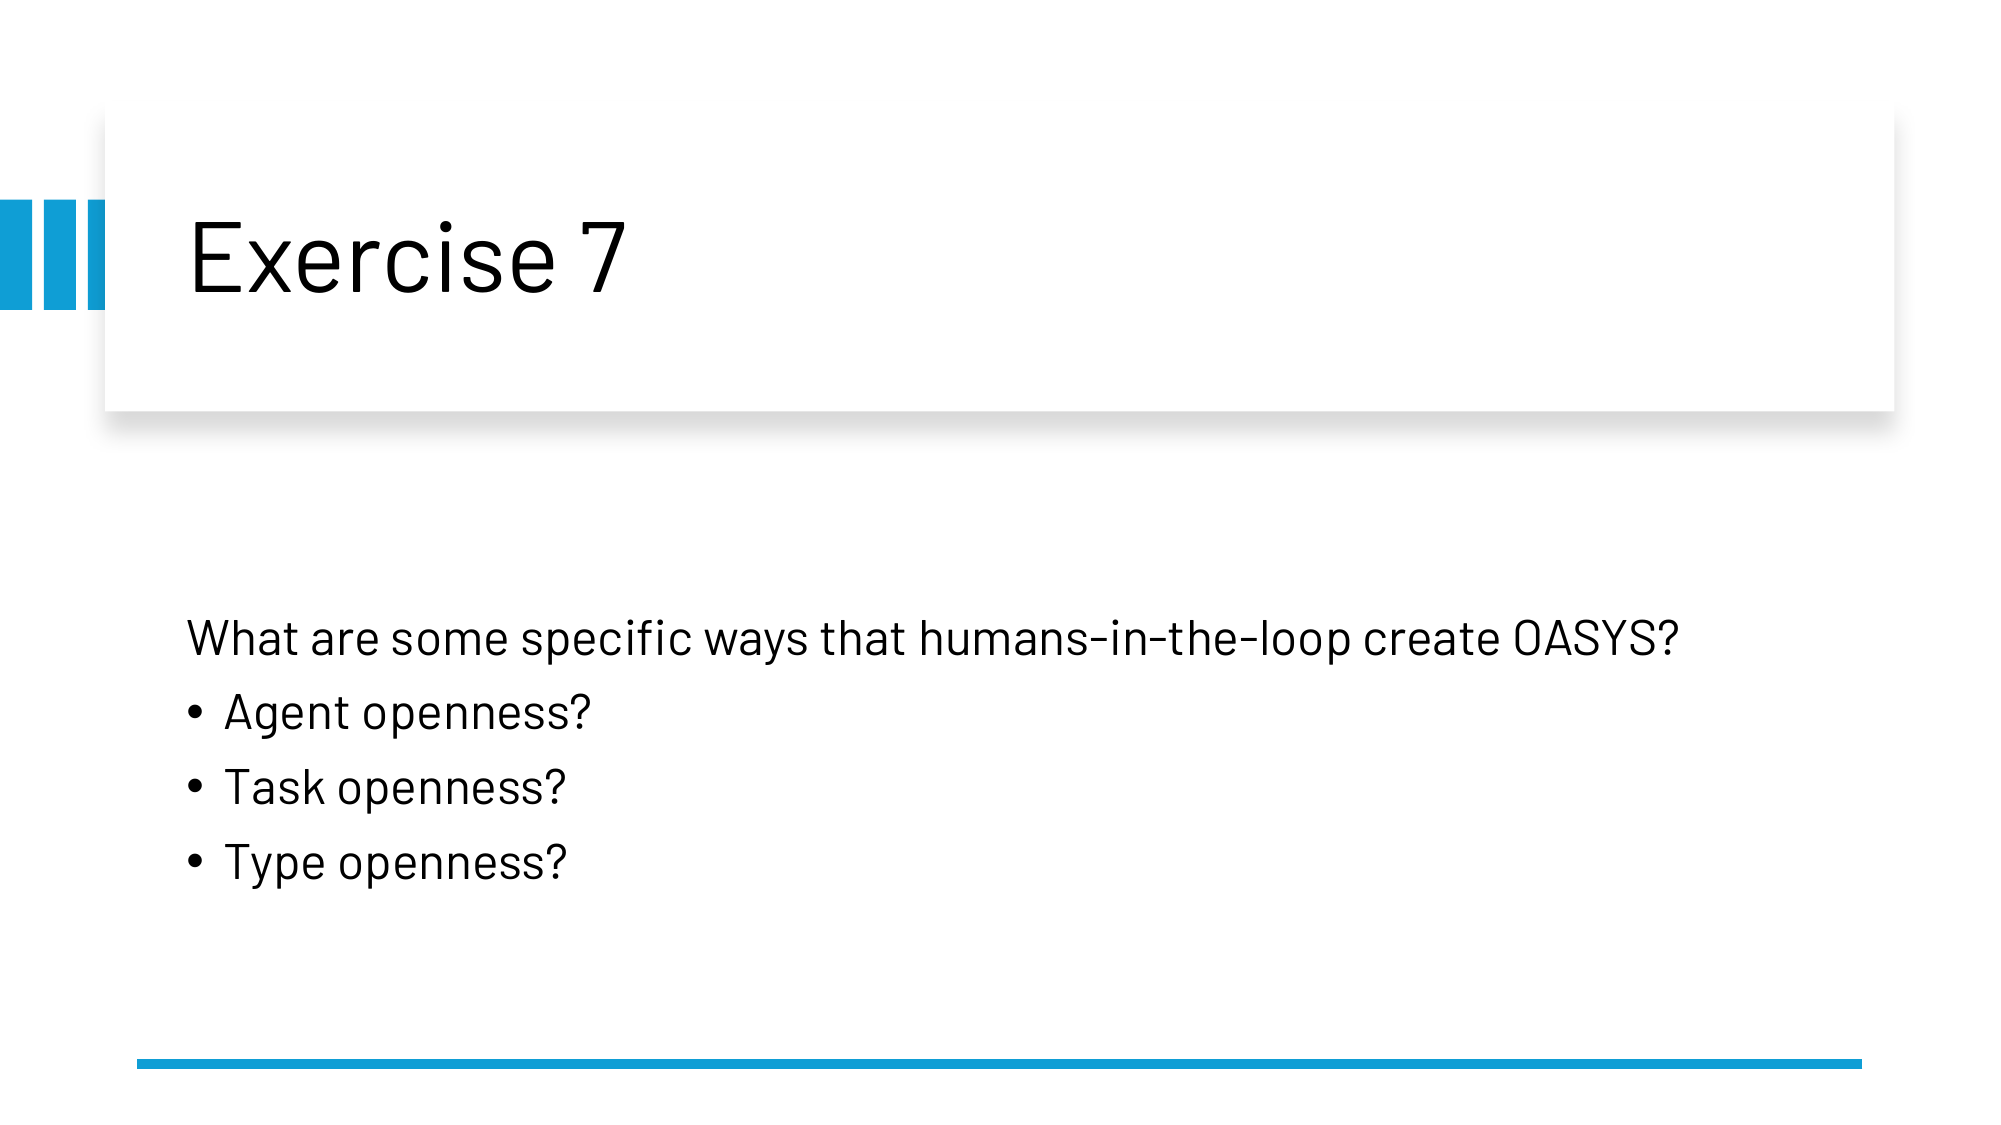

# Exercise 7

What are some specific ways that humans-in-the-loop create OASYS?
Agent openness?
Task openness?
Type openness?